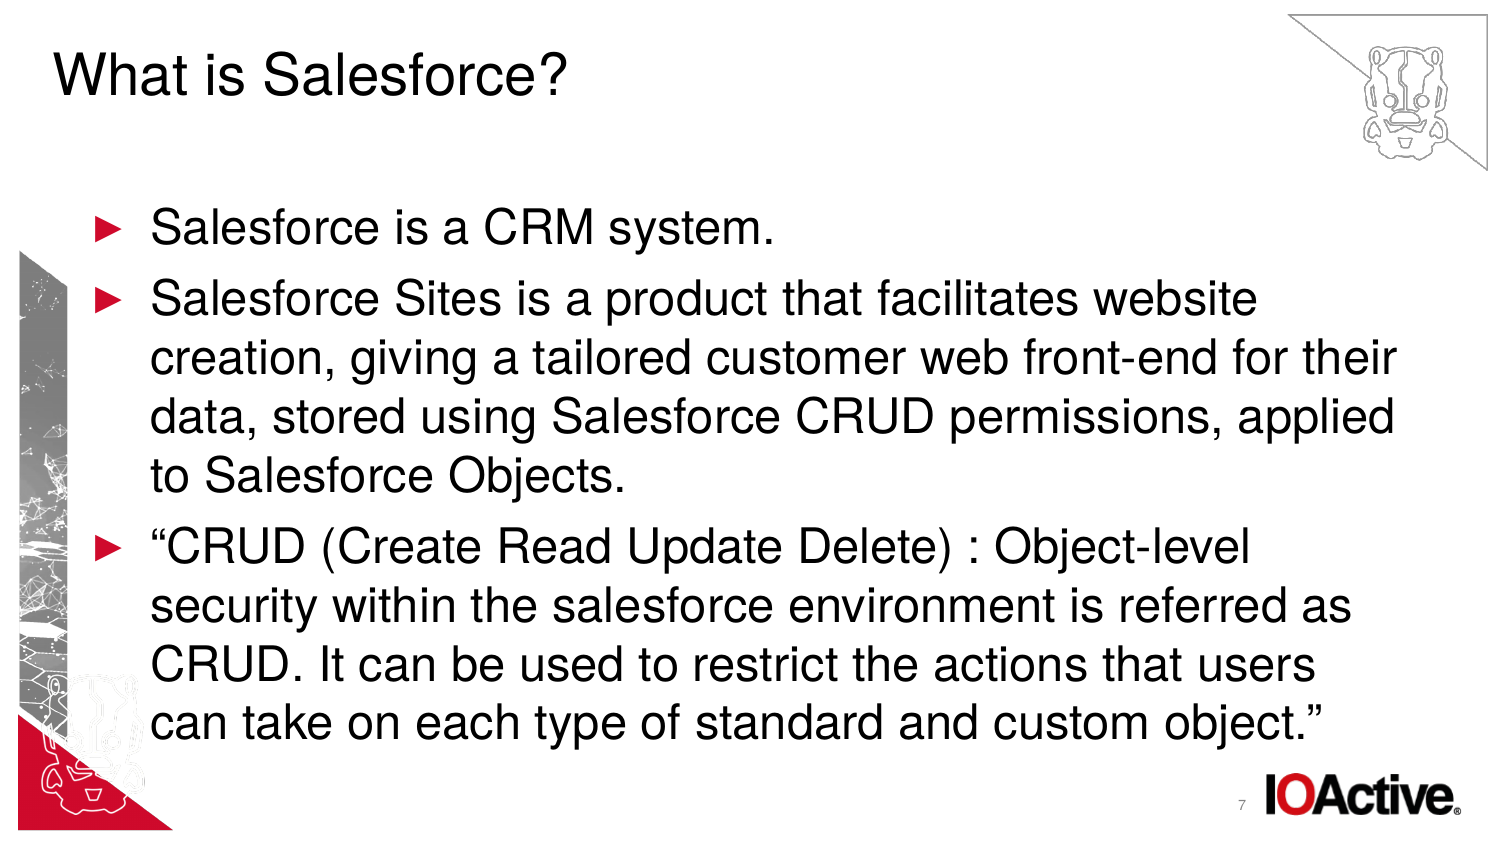

# What is Salesforce?
Salesforce is a CRM system.
Salesforce Sites is a product that facilitates website creation, giving a tailored customer web front-end for their data, stored using Salesforce CRUD permissions, applied to Salesforce Objects.
“CRUD (Create Read Update Delete) : Object-level security within the salesforce environment is referred as CRUD. It can be used to restrict the actions that users can take on each type of standard and custom object.”